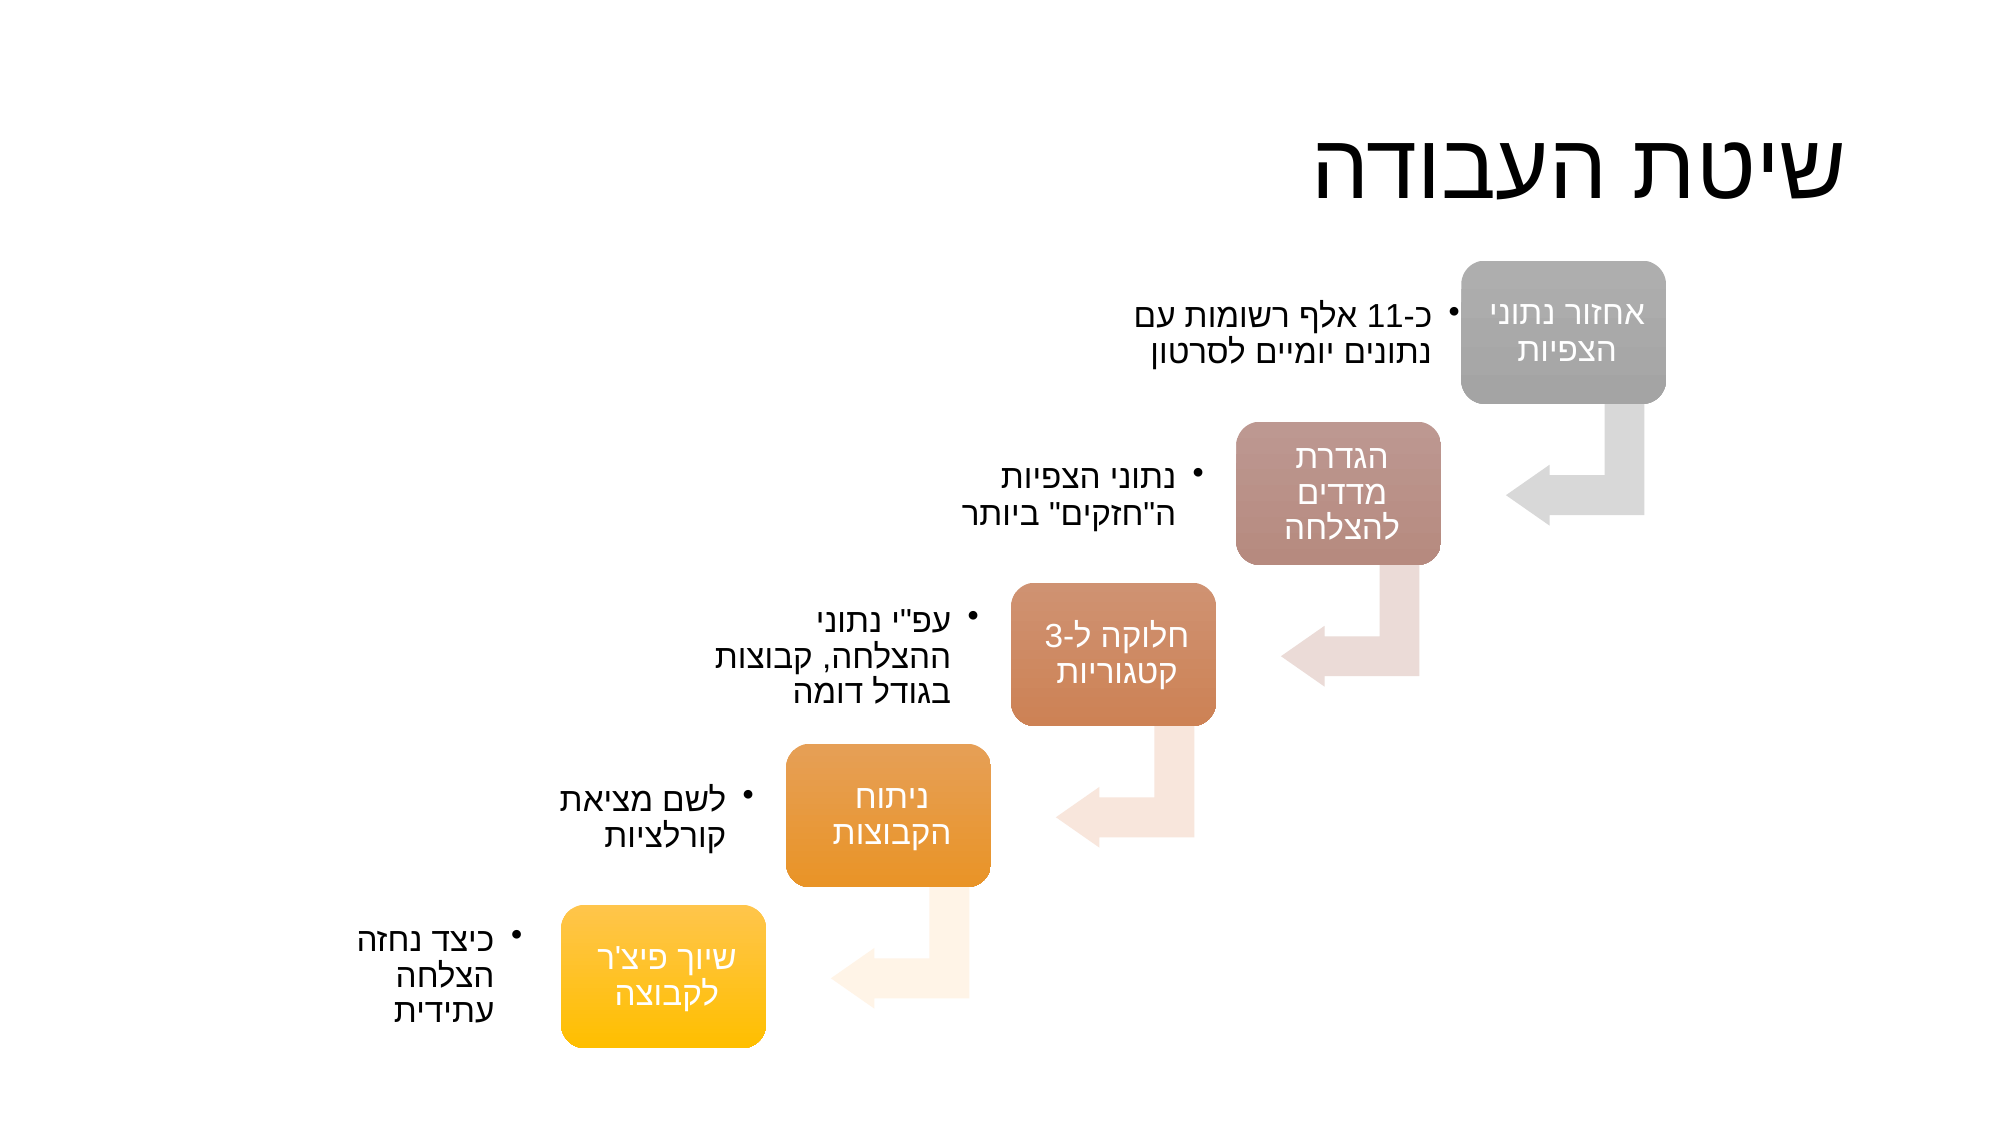

# שיטת העבודה
אחזור נתוני הצפיות
כ-11 אלף רשומות עם נתונים יומיים לסרטון
הגדרת מדדים להצלחה
נתוני הצפיות ה"חזקים" ביותר
חלוקה ל-3 קטגוריות
עפ"י נתוני ההצלחה, קבוצות בגודל דומה
ניתוח הקבוצות
לשם מציאת קורלציות
שיוך פיצ'ר לקבוצה
כיצד נחזה הצלחה עתידית